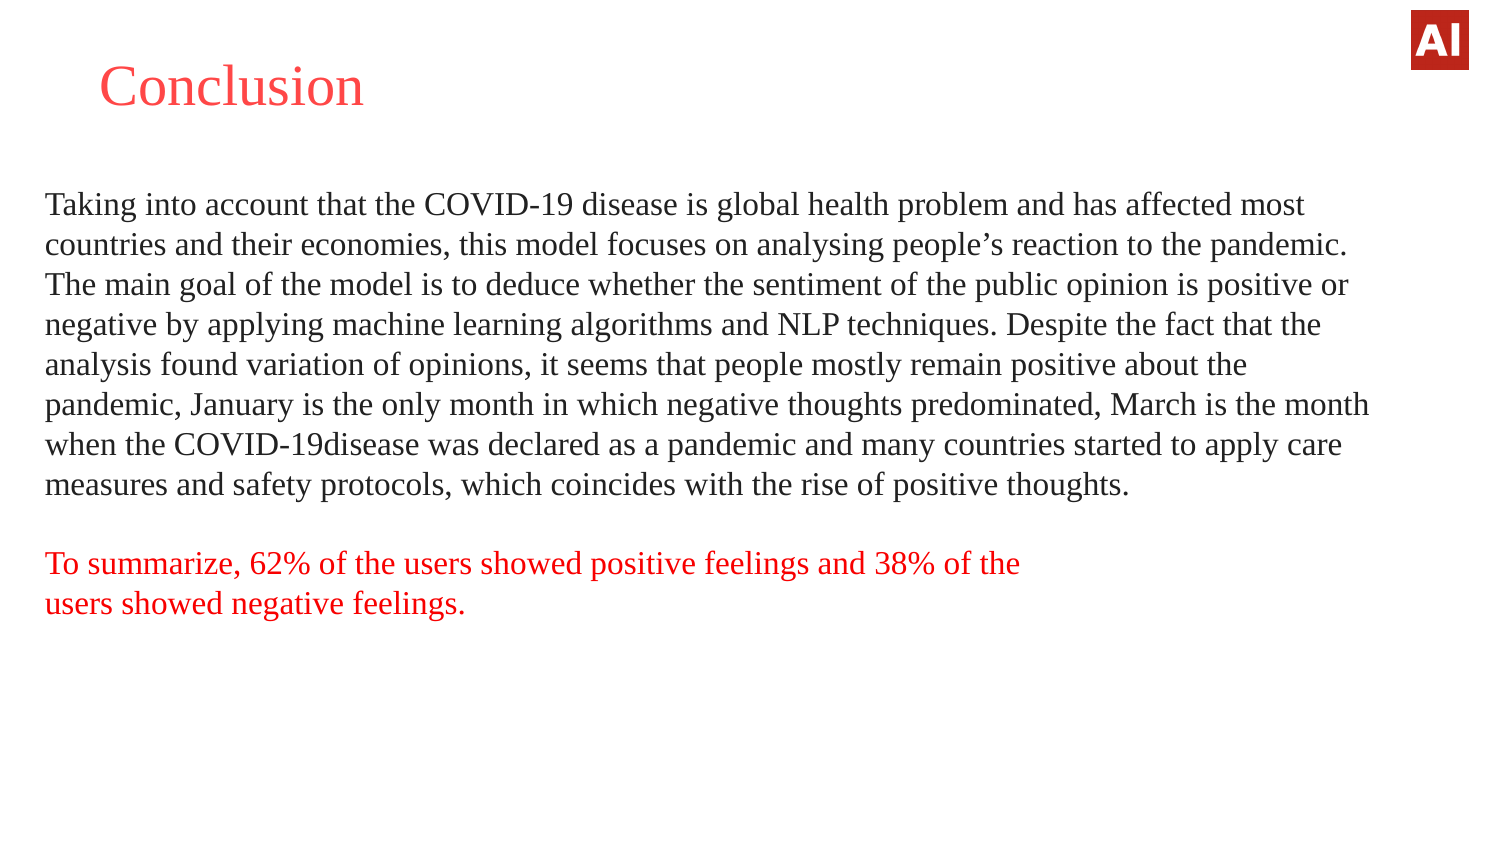

# Conclusion
Taking into account that the COVID-19 disease is global health problem and has affected most countries and their economies, this model focuses on analysing people’s reaction to the pandemic. The main goal of the model is to deduce whether the sentiment of the public opinion is positive or negative by applying machine learning algorithms and NLP techniques. Despite the fact that the analysis found variation of opinions, it seems that people mostly remain positive about the pandemic, January is the only month in which negative thoughts predominated, March is the month when the COVID-19disease was declared as a pandemic and many countries started to apply care measures and safety protocols, which coincides with the rise of positive thoughts.

To summarize, 62% of the users showed positive feelings and 38% of the
users showed negative feelings.